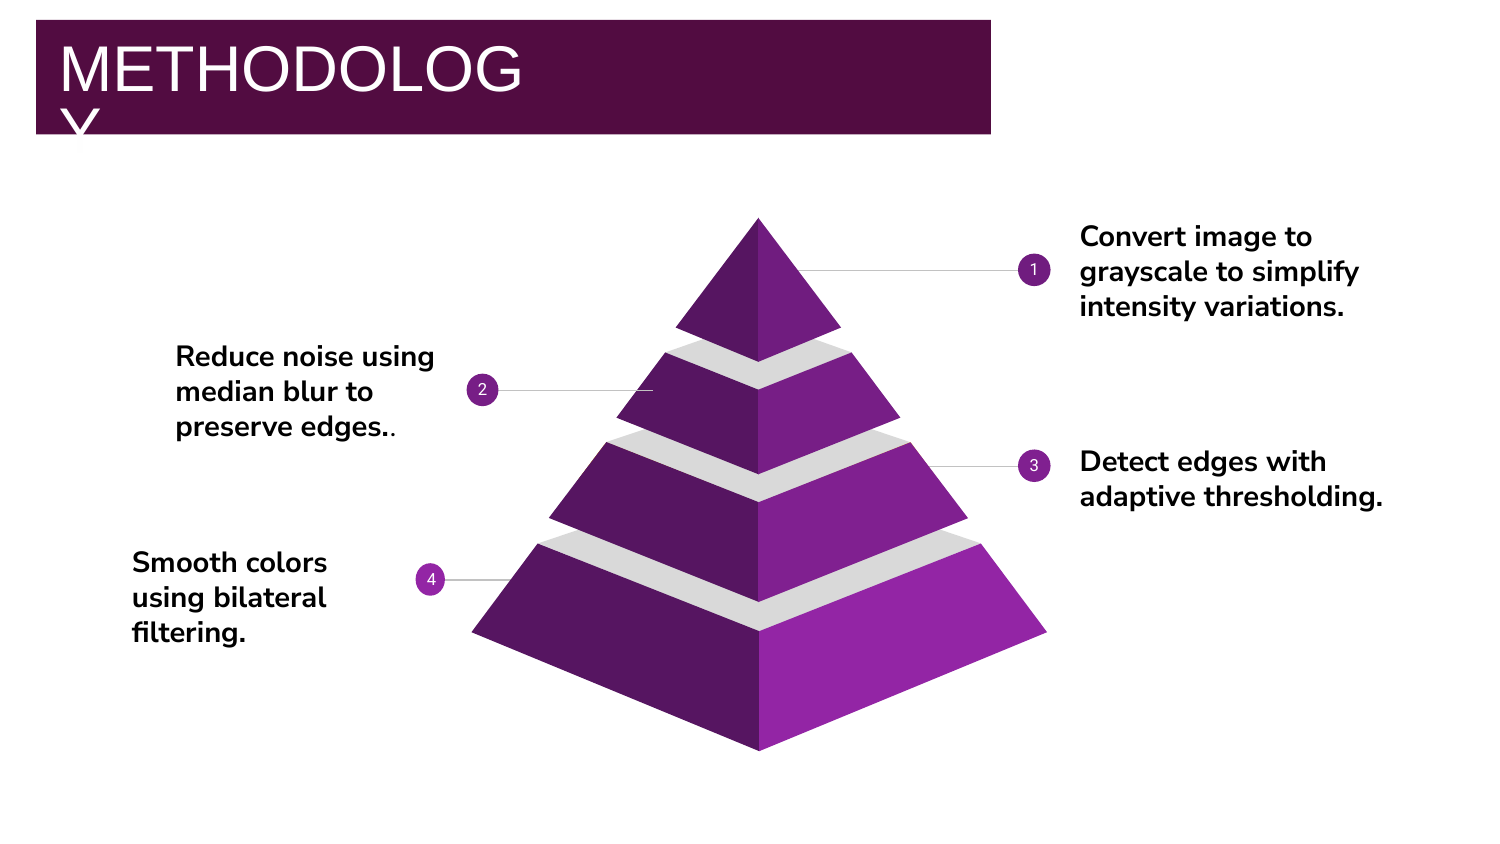

METHODOLOGY
Convert image to grayscale to simplify intensity variations.
1

Methodology

Reduce noise using median blur to preserve edges..
2

Detect edges with adaptive thresholding.
3

Smooth colors using bilateral filtering.

4